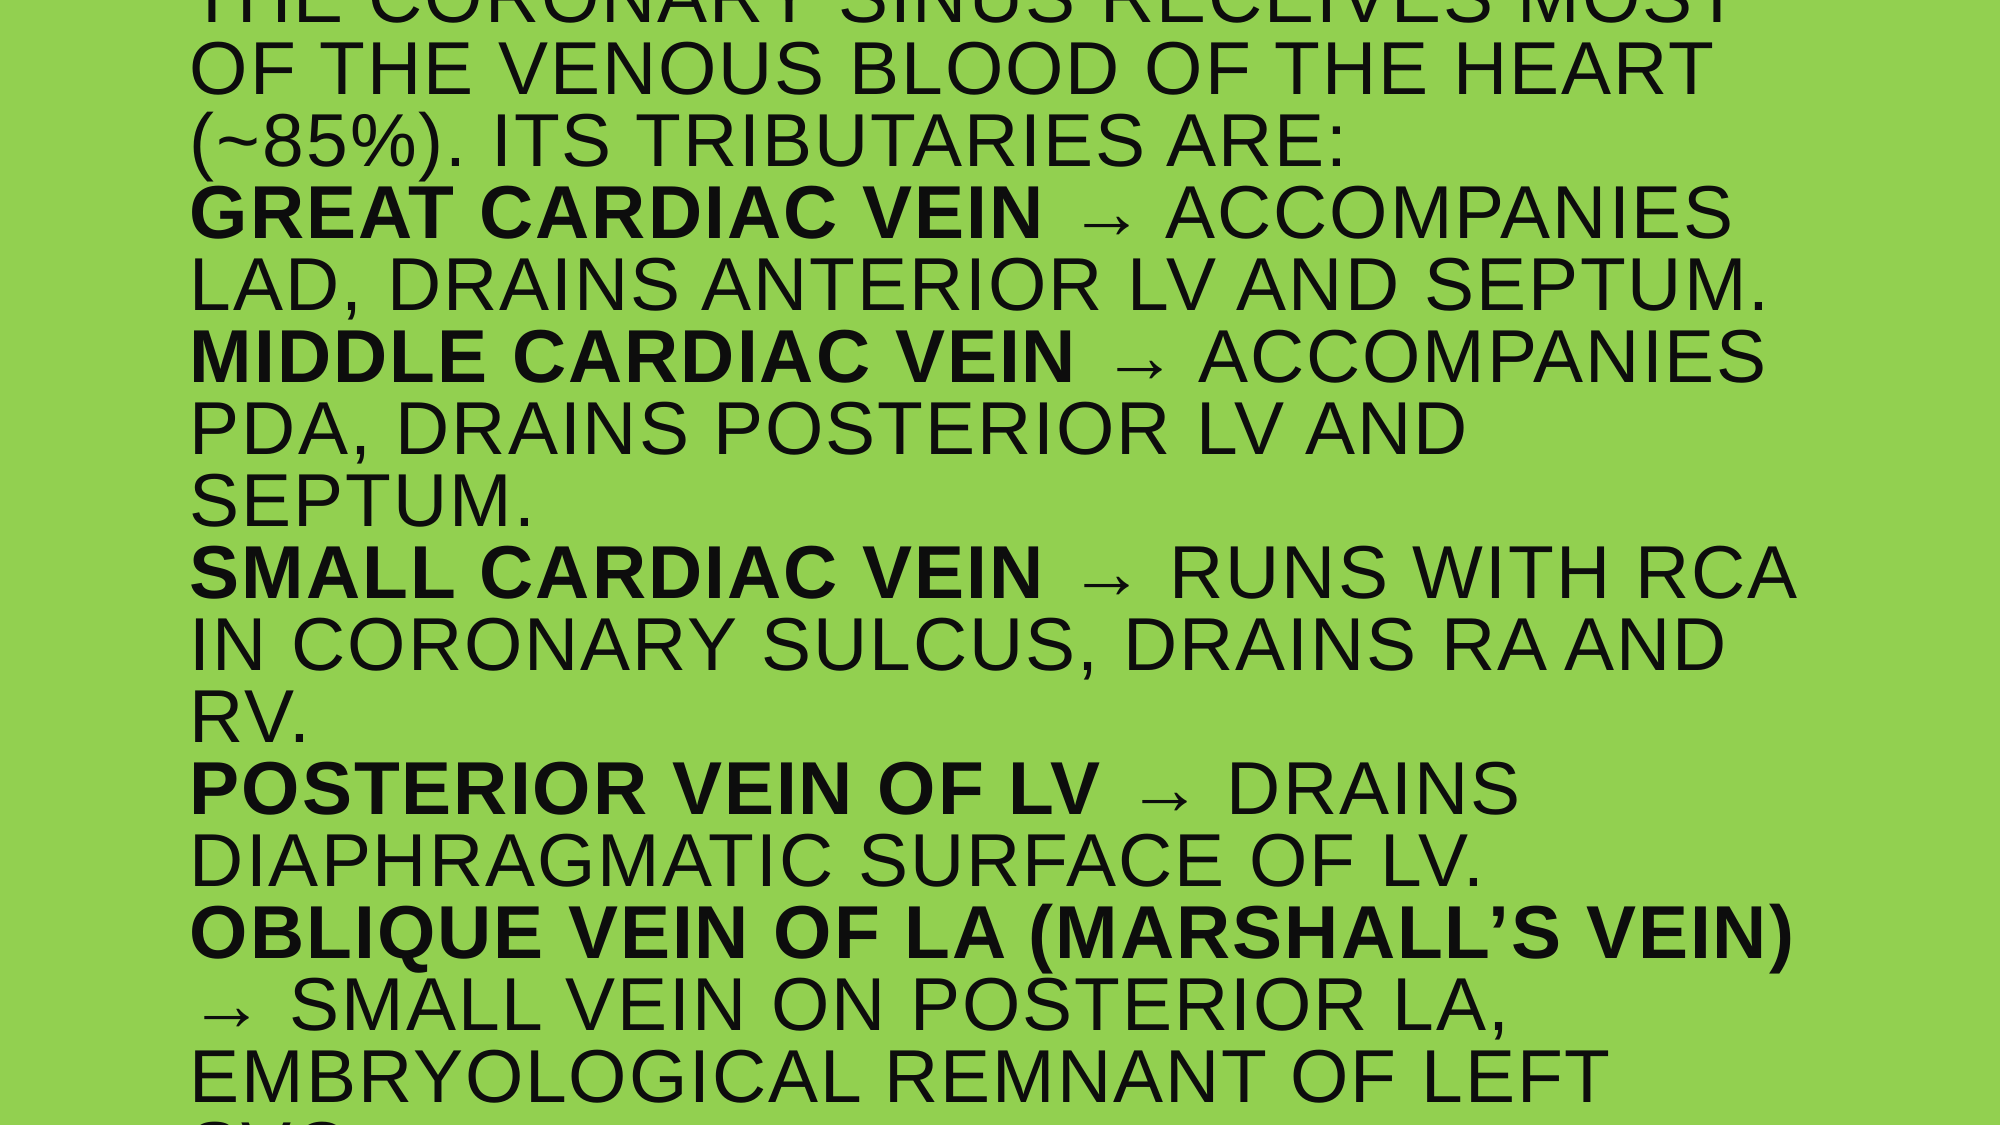

# . Tributaries of Coronary Sinus The coronary sinus receives most of the venous blood of the heart (~85%). Its tributaries are: Great Cardiac Vein → accompanies LAD, drains anterior LV and septum. Middle Cardiac Vein → accompanies PDA, drains posterior LV and septum. Small Cardiac Vein → runs with RCA in coronary sulcus, drains RA and RV. Posterior Vein of LV → drains diaphragmatic surface of LV. Oblique Vein of LA (Marshall’s vein) → small vein on posterior LA, embryological remnant of left SVC.